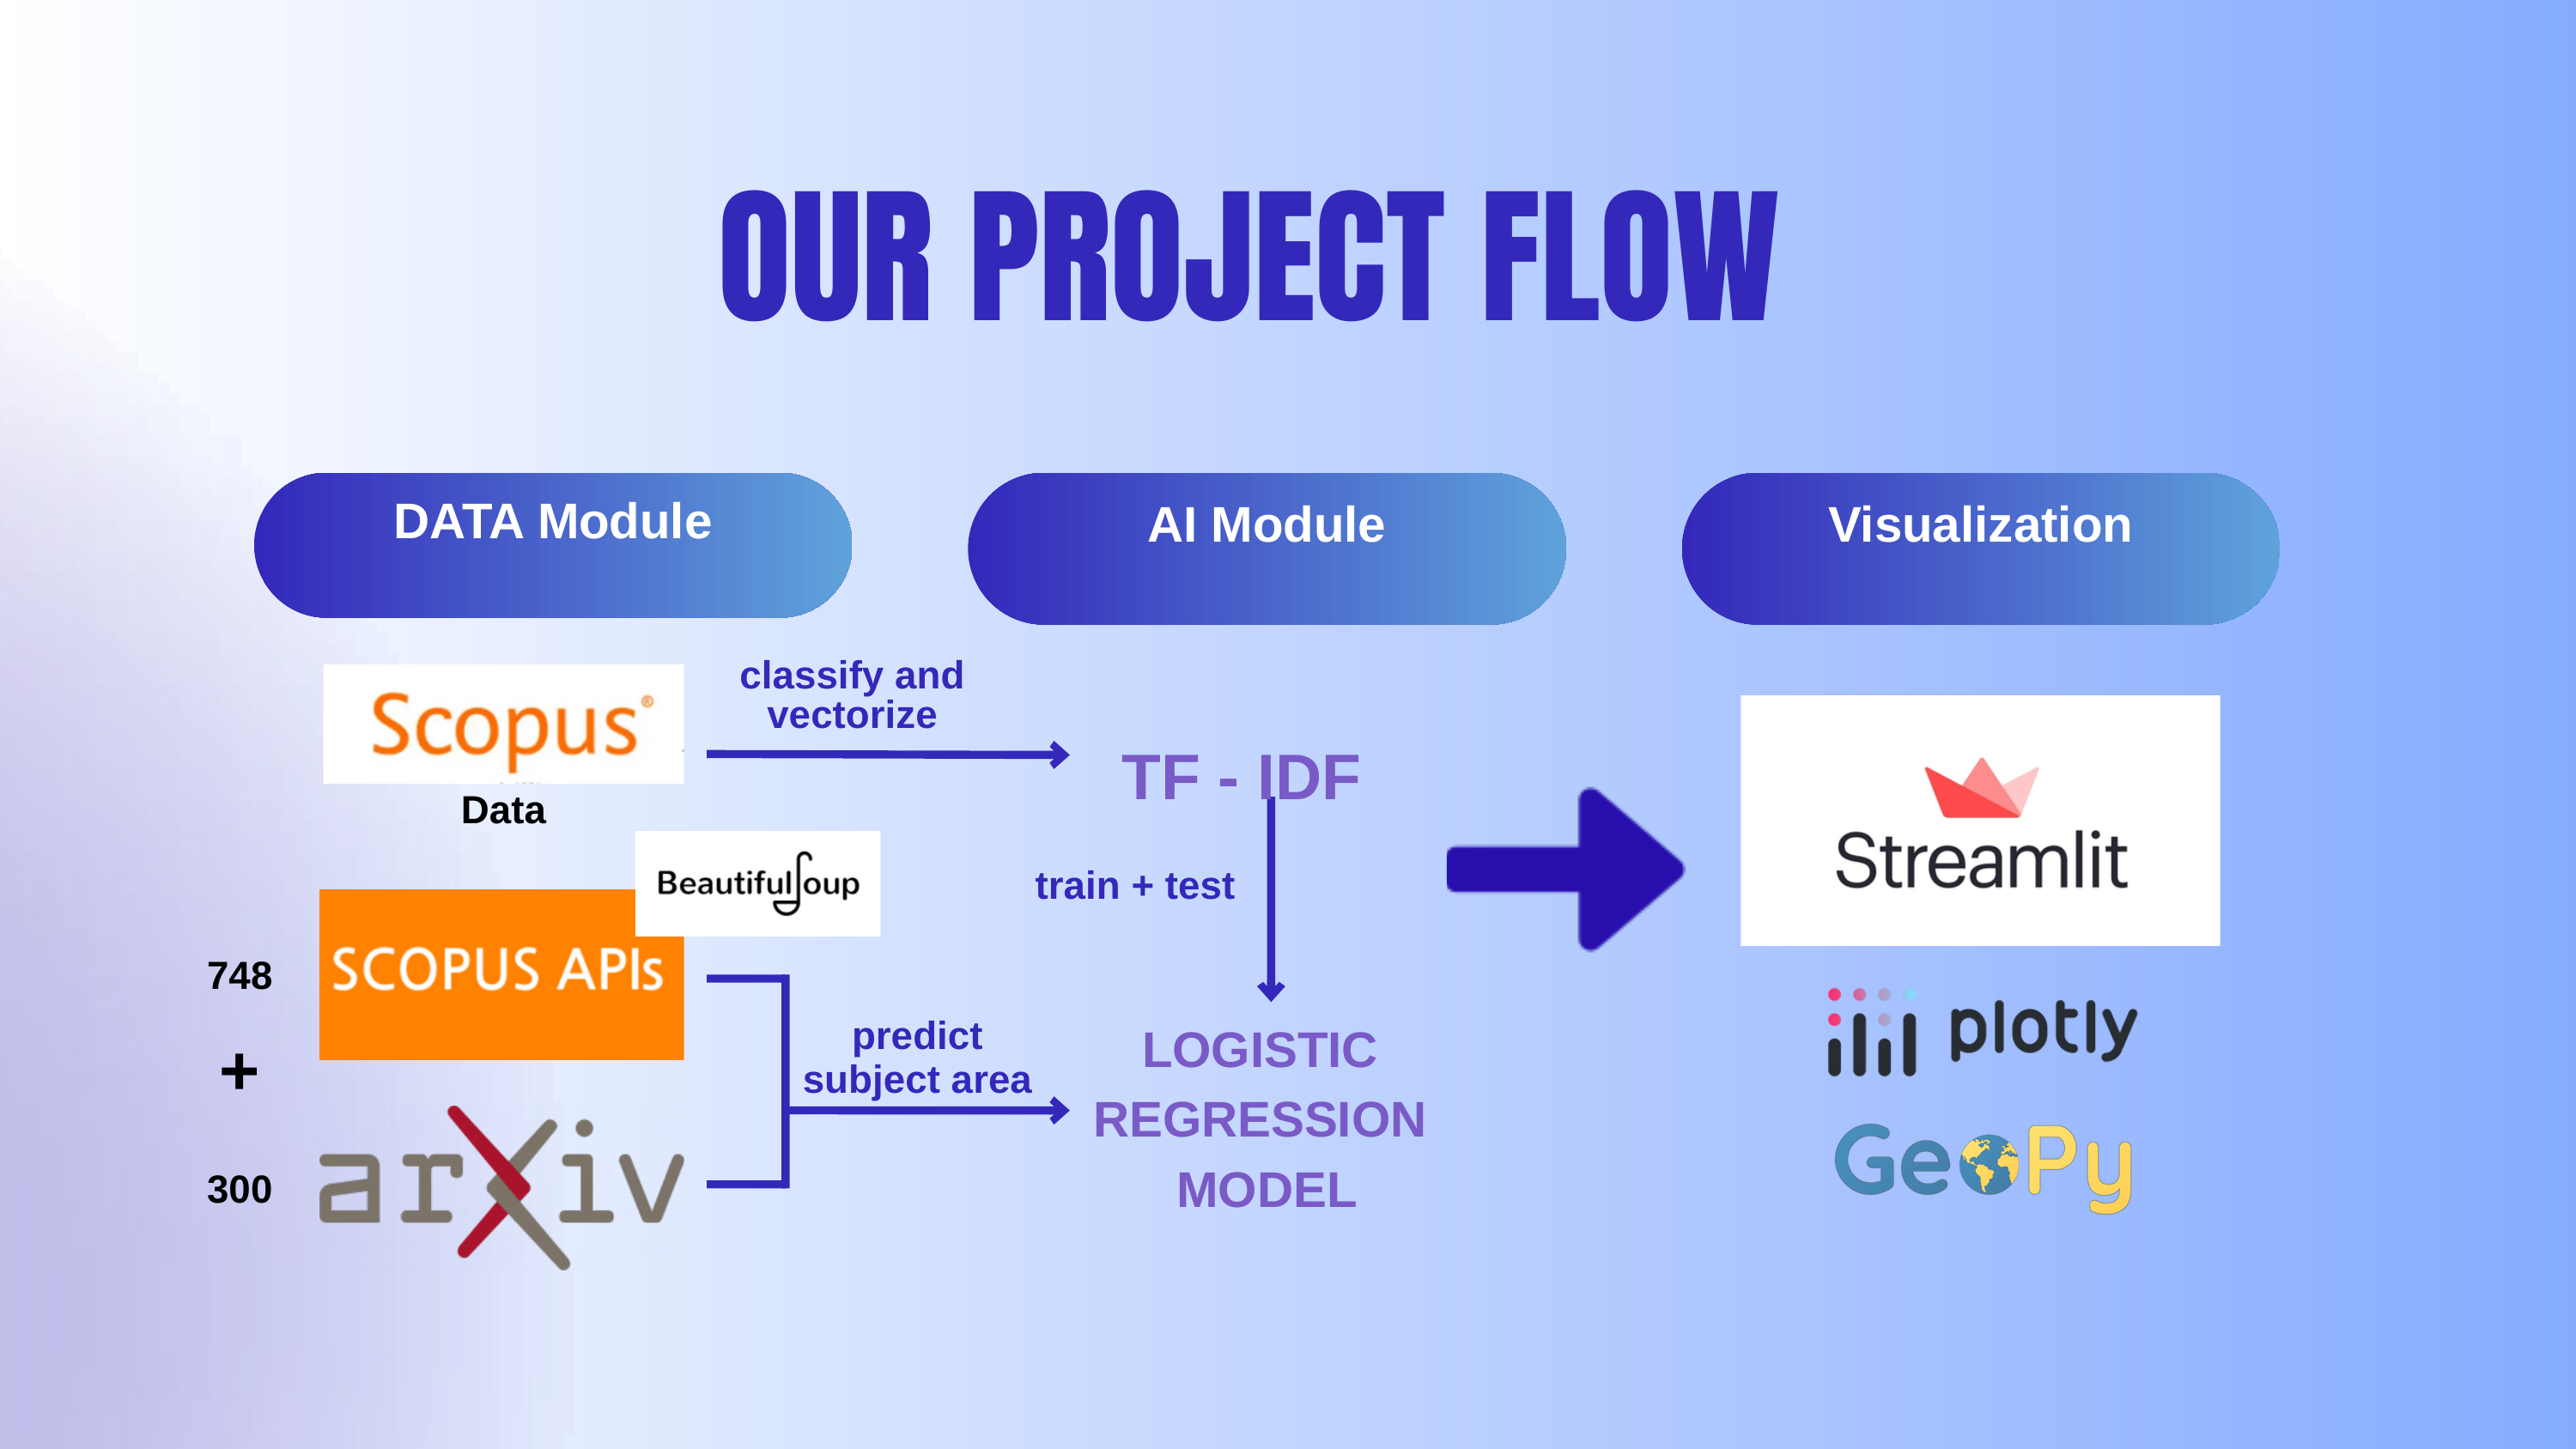

OUR PROJECT FLOW

DATA Module

AI Module

Visualization
classify and
vectorize

TF - IDF

Data

train + test

748

LOGISTIC
REGRESSION
MODEL
+
predict subject area

300